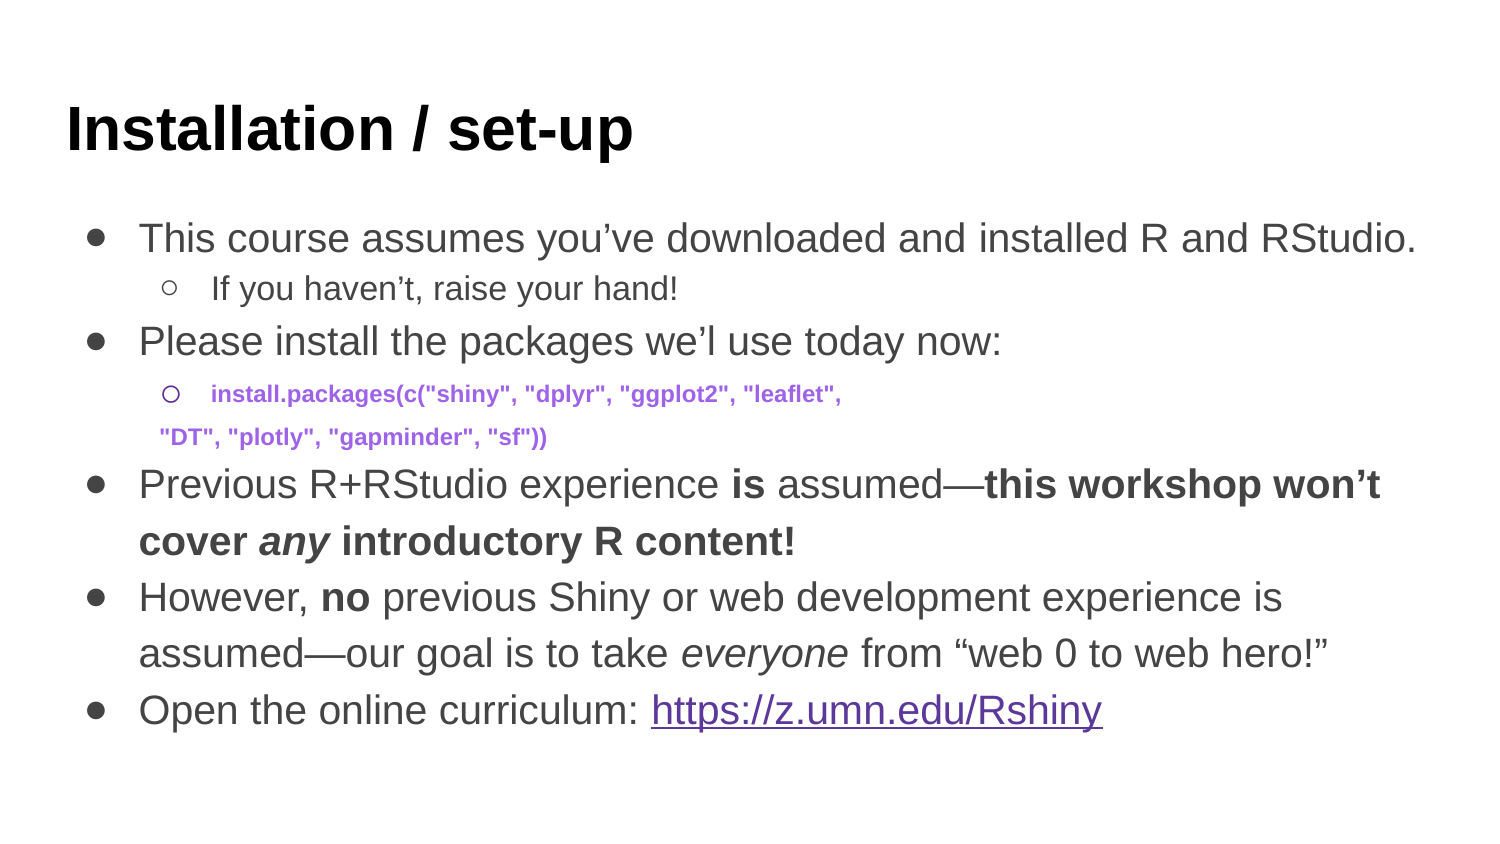

# Installation / set-up
This course assumes you’ve downloaded and installed R and RStudio.
If you haven’t, raise your hand!
Please install the packages we’l use today now:
install.packages(c("shiny", "dplyr", "ggplot2", "leaflet",
	"DT", "plotly", "gapminder", "sf"))
Previous R+RStudio experience is assumed—this workshop won’t cover any introductory R content!
However, no previous Shiny or web development experience is assumed—our goal is to take everyone from “web 0 to web hero!”
Open the online curriculum: https://z.umn.edu/Rshiny